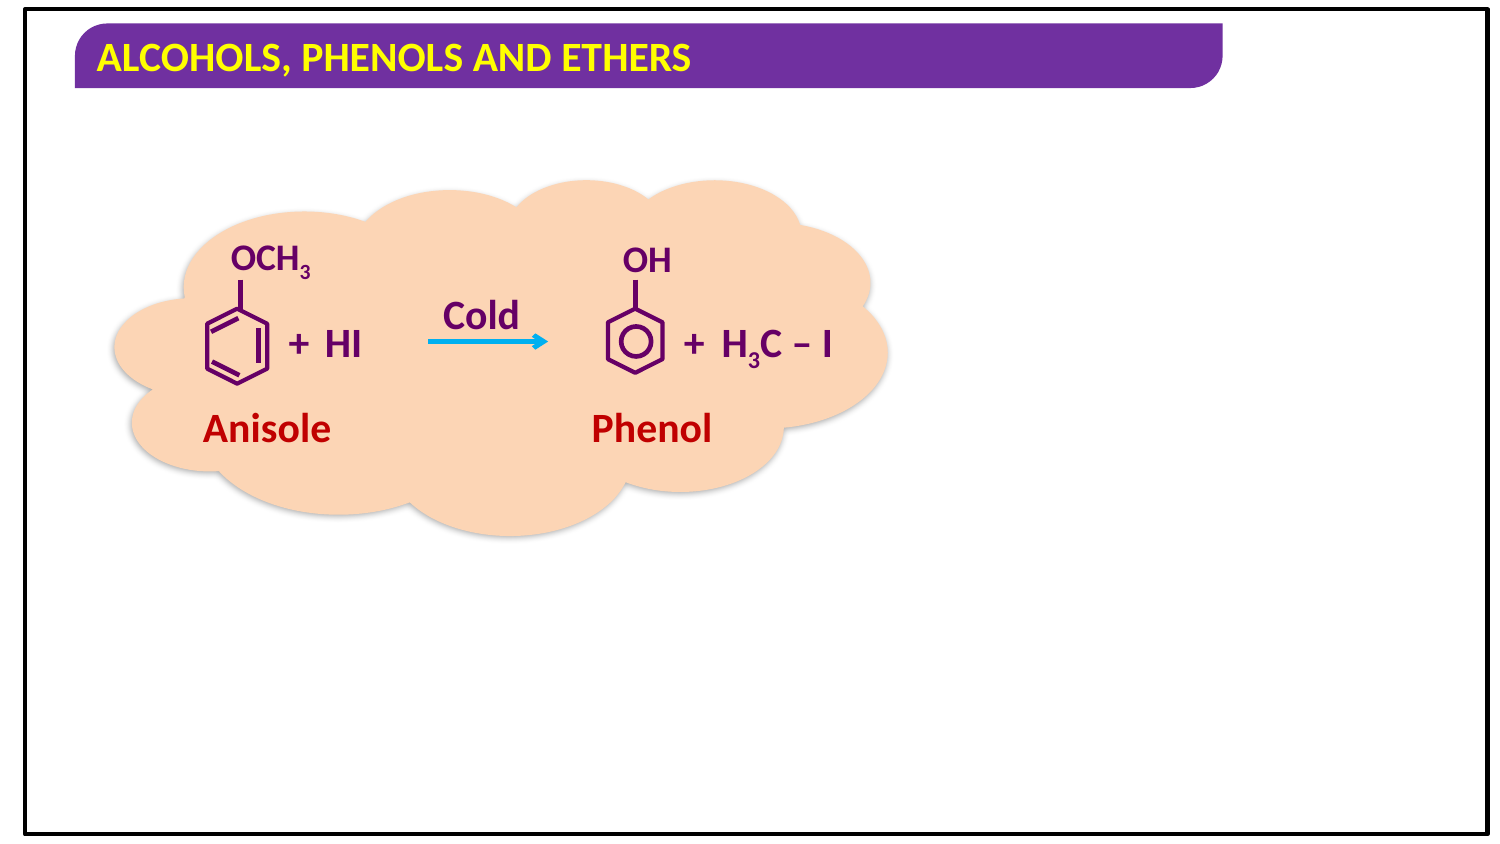

OCH3

OH

Cold
+
HI
+
H3C – I
Anisole
Phenol